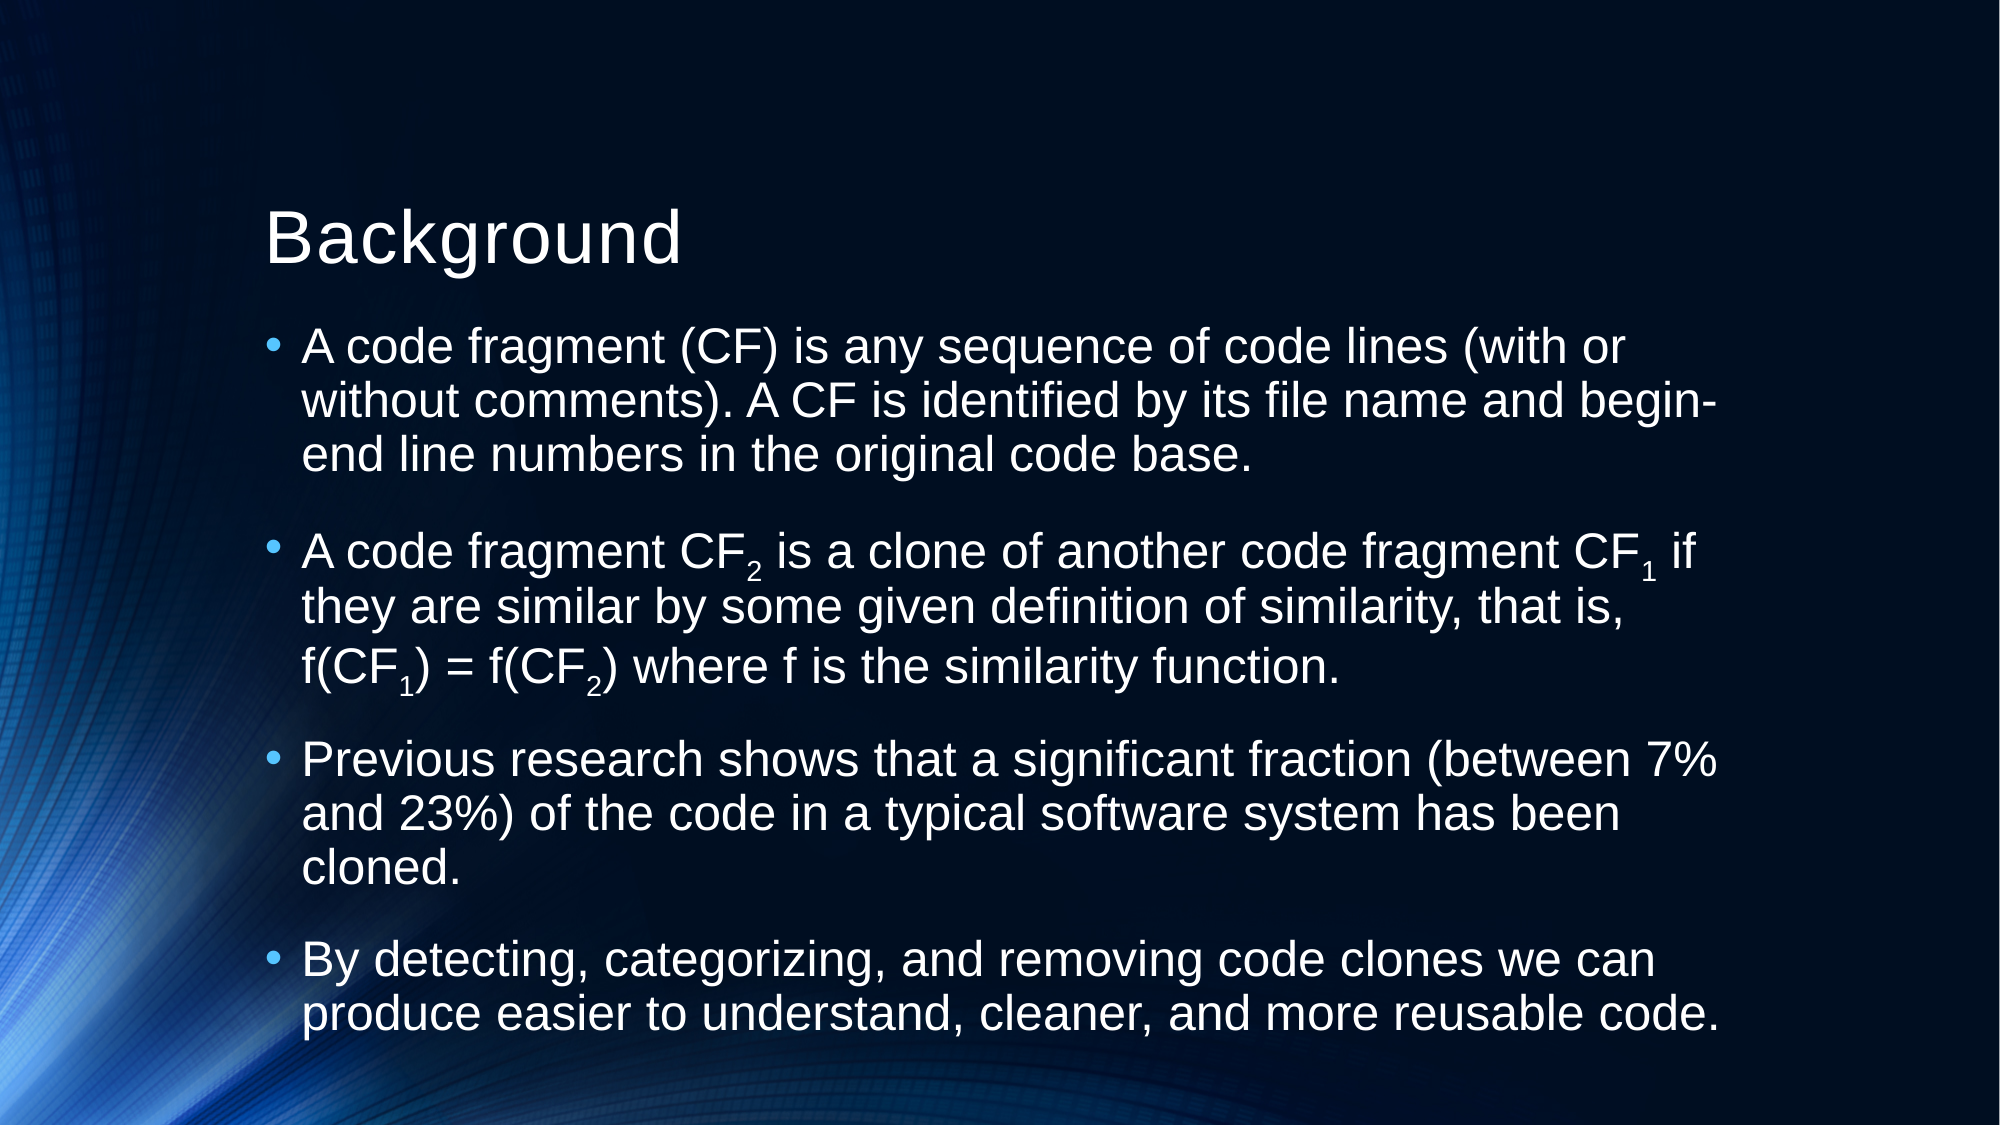

# Background
A code fragment (CF) is any sequence of code lines (with or without comments). A CF is identified by its file name and begin-end line numbers in the original code base.
A code fragment CF2 is a clone of another code fragment CF1 if they are similar by some given definition of similarity, that is, f(CF1) = f(CF2) where f is the similarity function.
Previous research shows that a significant fraction (between 7% and 23%) of the code in a typical software system has been cloned.
By detecting, categorizing, and removing code clones we can produce easier to understand, cleaner, and more reusable code.